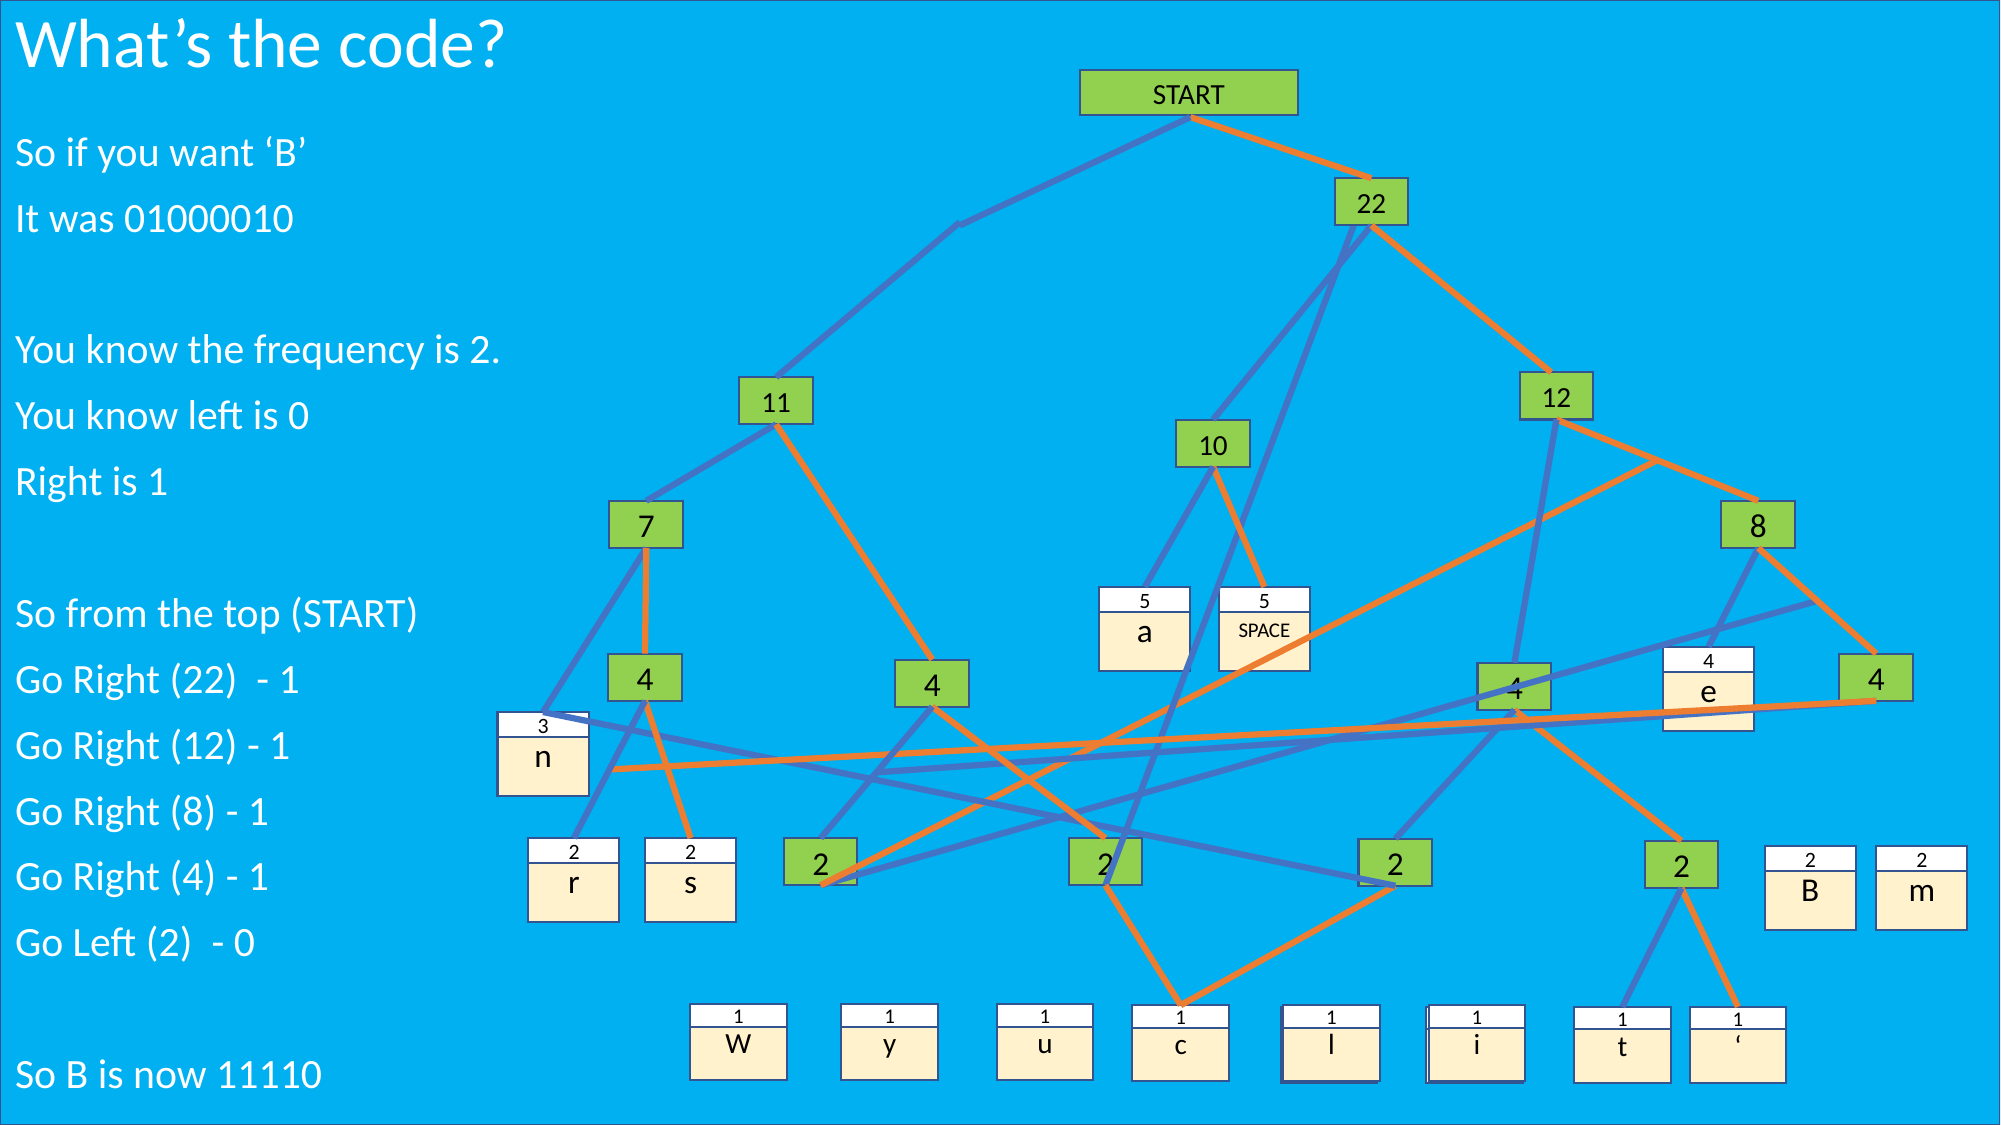

# What’s the code?
START
22
12
11
10
7
8
5
a
5
SPACE
4
e
4
4
4
4
3
n
2
r
2
r
2
s
2
2
2
2
2
m
2
B
1
W
1
y
1
u
1
c
1
l
1
i
1
l
1
i
1
t
1
‘
So if you want ‘B’
It was 01000010

You know the frequency is 2.
You know left is 0
Right is 1

So from the top (START)
Go Right (22)  - 1
Go Right (12) - 1
Go Right (8) - 1
Go Right (4) - 1
Go Left (2)  - 0

So B is now 11110